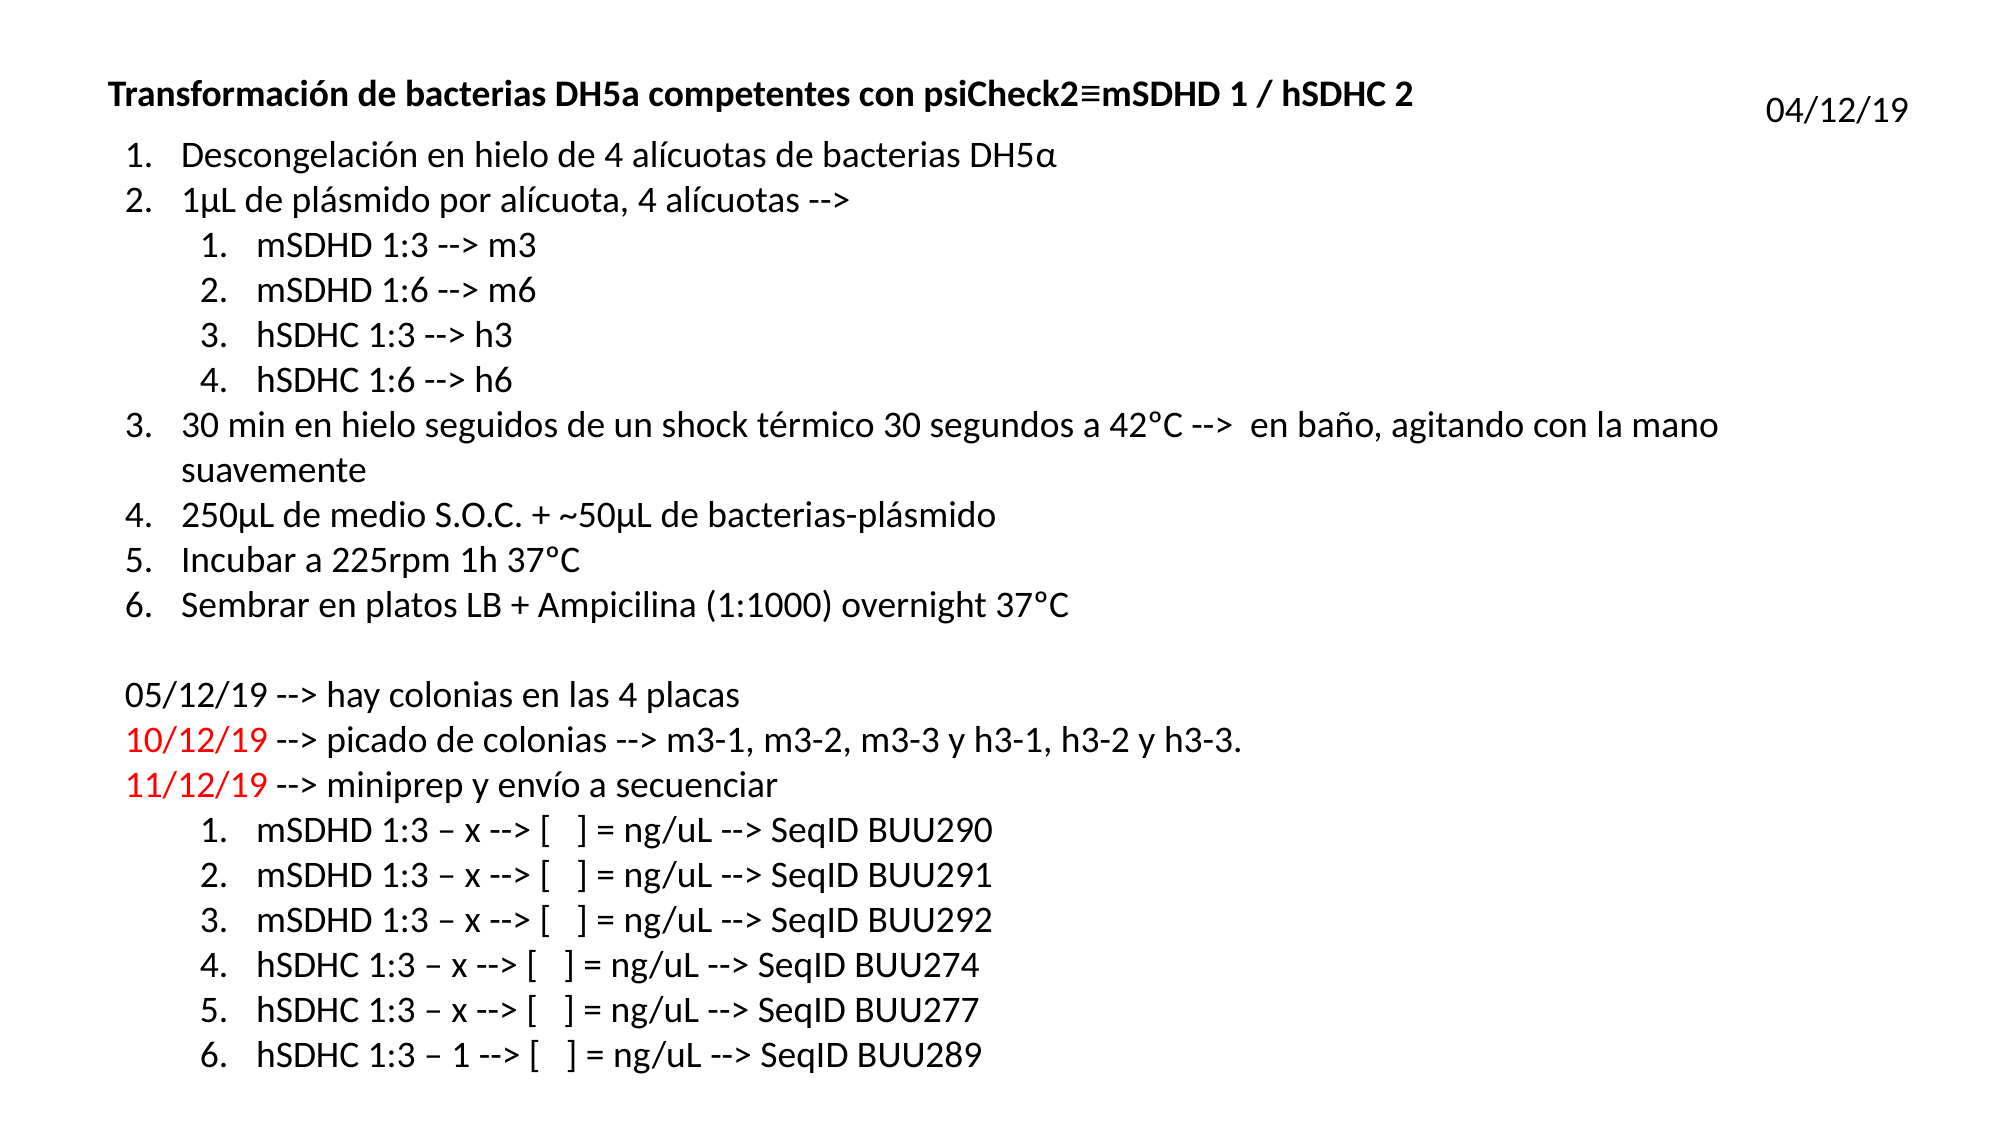

Transformación de bacterias DH5a competentes con psiCheck2≡mSDHD 1 / hSDHC 2
04/12/19
Descongelación en hielo de 4 alícuotas de bacterias DH5α
1µL de plásmido por alícuota, 4 alícuotas -->
mSDHD 1:3 --> m3
mSDHD 1:6 --> m6
hSDHC 1:3 --> h3
hSDHC 1:6 --> h6
30 min en hielo seguidos de un shock térmico 30 segundos a 42ºC -->  en baño, agitando con la mano suavemente
250µL de medio S.O.C. + ~50µL de bacterias-plásmido
Incubar a 225rpm 1h 37ºC
Sembrar en platos LB + Ampicilina (1:1000) overnight 37ºC

05/12/19 --> hay colonias en las 4 placas
10/12/19 --> picado de colonias --> m3-1, m3-2, m3-3 y h3-1, h3-2 y h3-3.
11/12/19 --> miniprep y envío a secuenciar
mSDHD 1:3 – x --> [   ] = ng/uL --> SeqID BUU290
mSDHD 1:3 – x --> [   ] = ng/uL --> SeqID BUU291
mSDHD 1:3 – x --> [   ] = ng/uL --> SeqID BUU292
hSDHC 1:3 – x --> [   ] = ng/uL --> SeqID BUU274
hSDHC 1:3 – x --> [   ] = ng/uL --> SeqID BUU277
hSDHC 1:3 – 1 --> [   ] = ng/uL --> SeqID BUU289